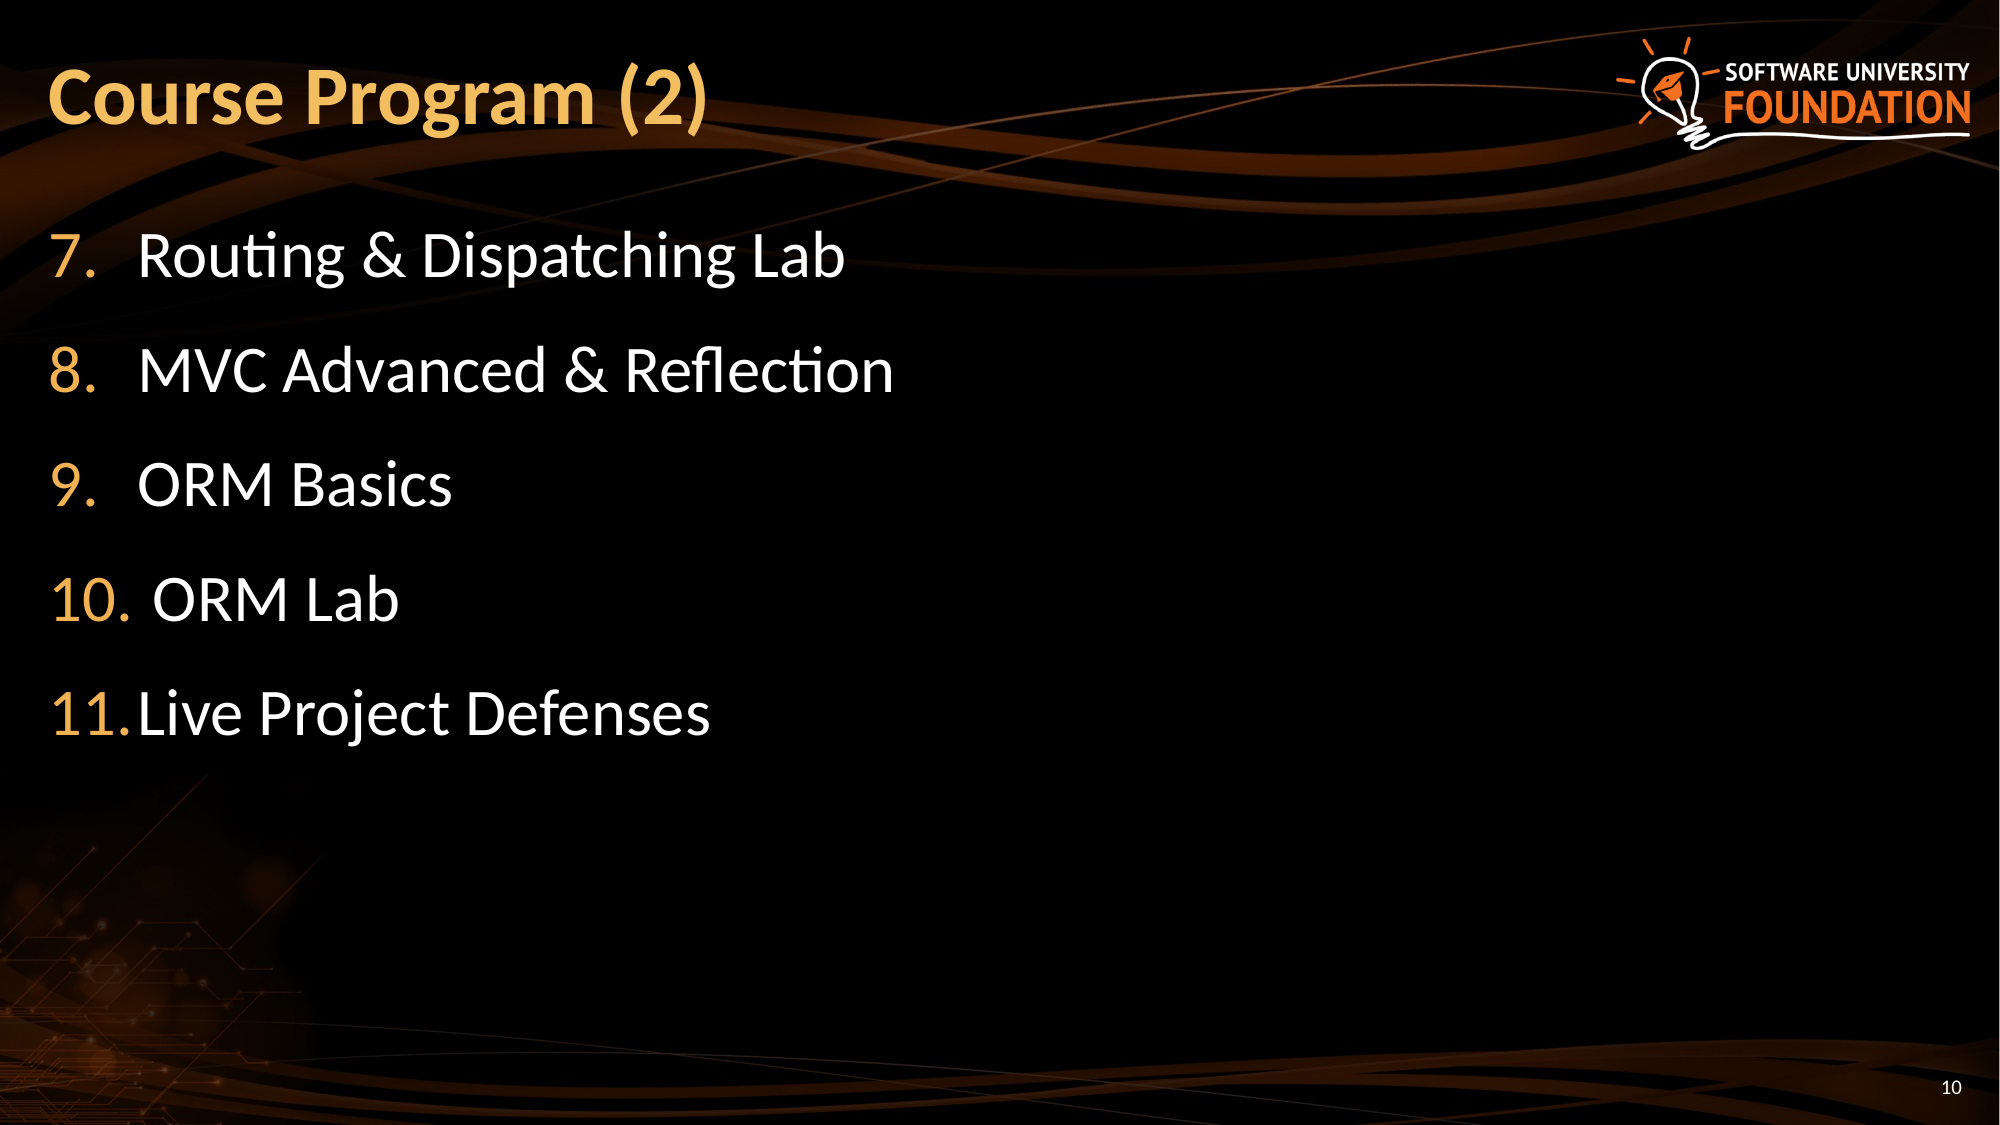

# Course Program (2)
Routing & Dispatching Lab
MVC Advanced & Reflection
ORM Basics
 ORM Lab
Live Project Defenses

10